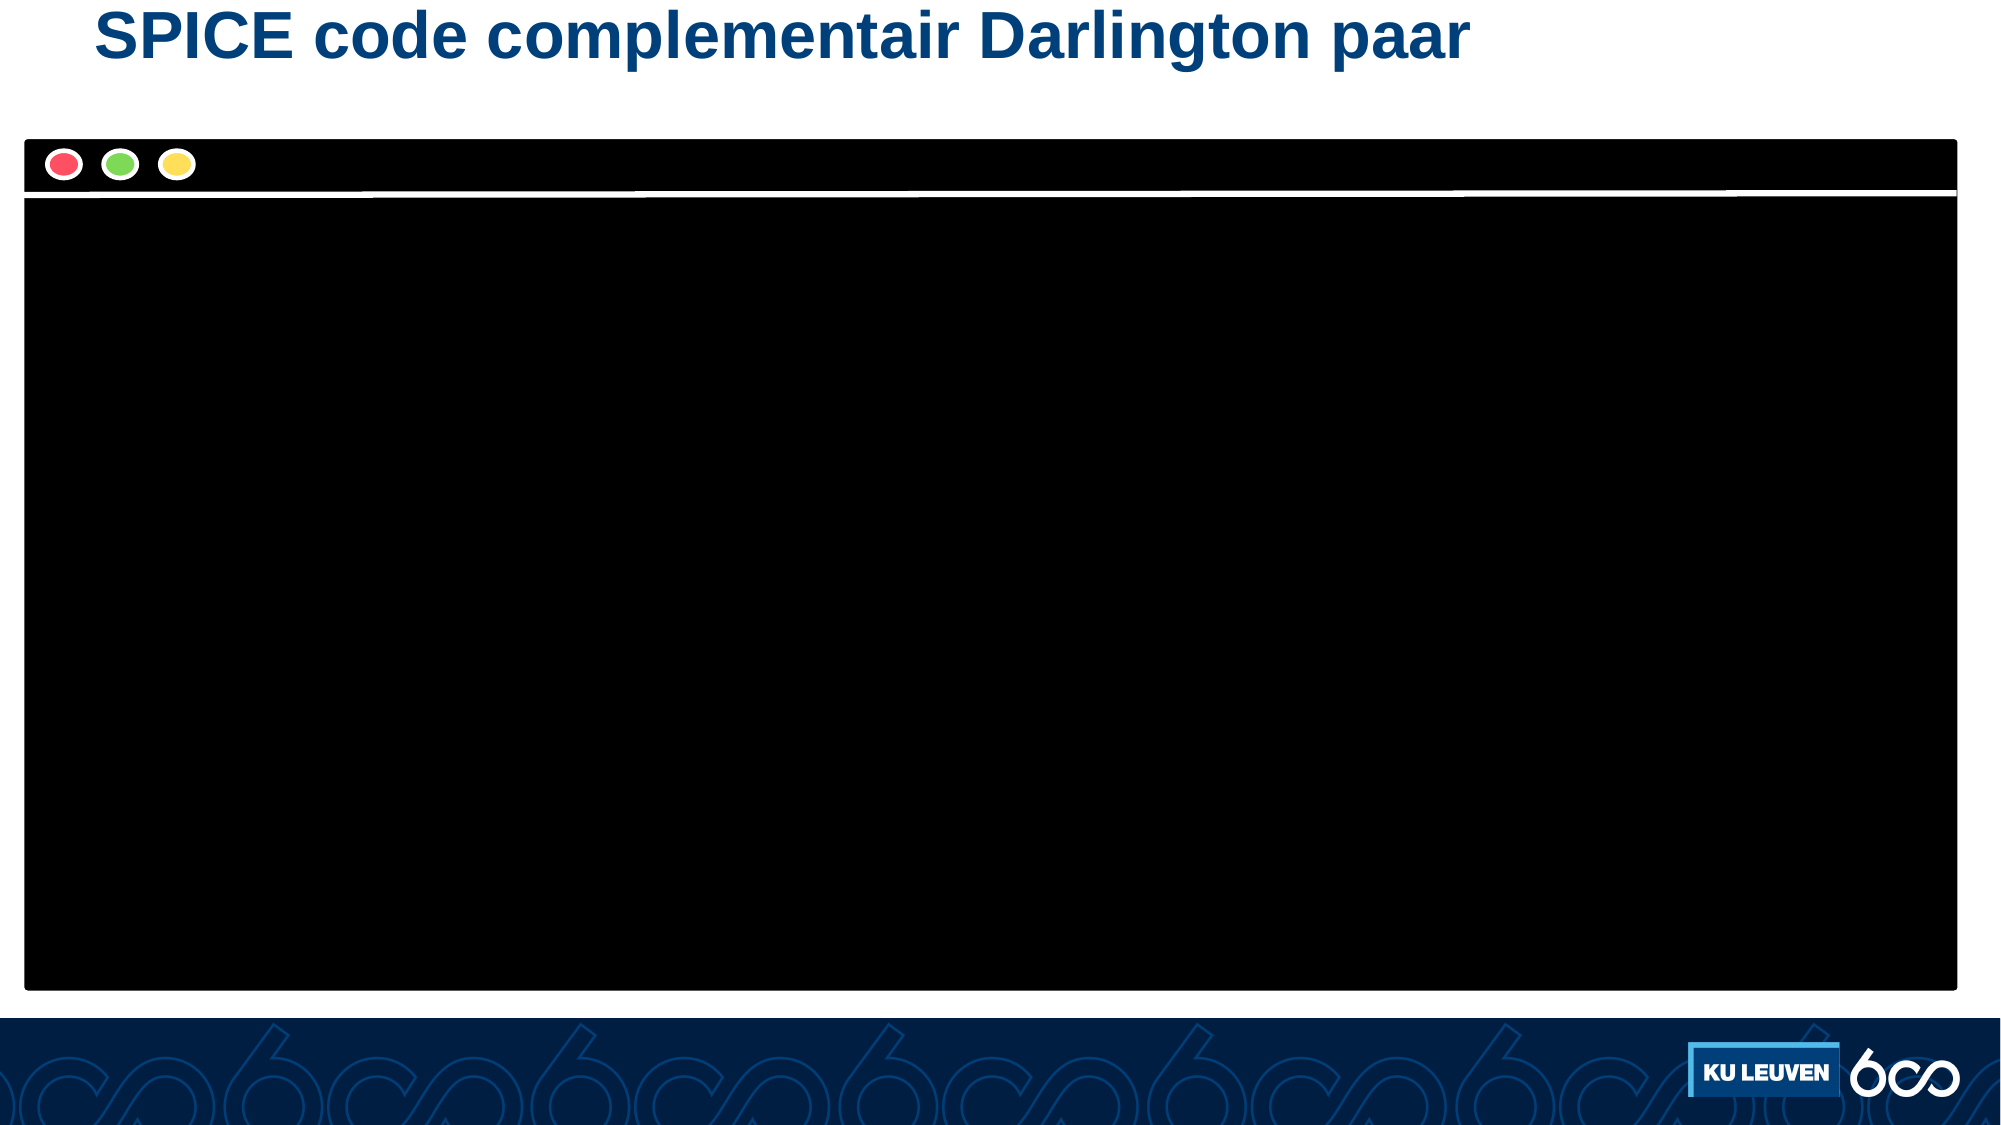

# SPICE code complementair Darlington paar
Q1 2 1 0 QNPNQ2 0 2 3 QPNP** DEVICE MODELS.model QNPN NPN(BF=50).model QPNP PNP(BF=50)